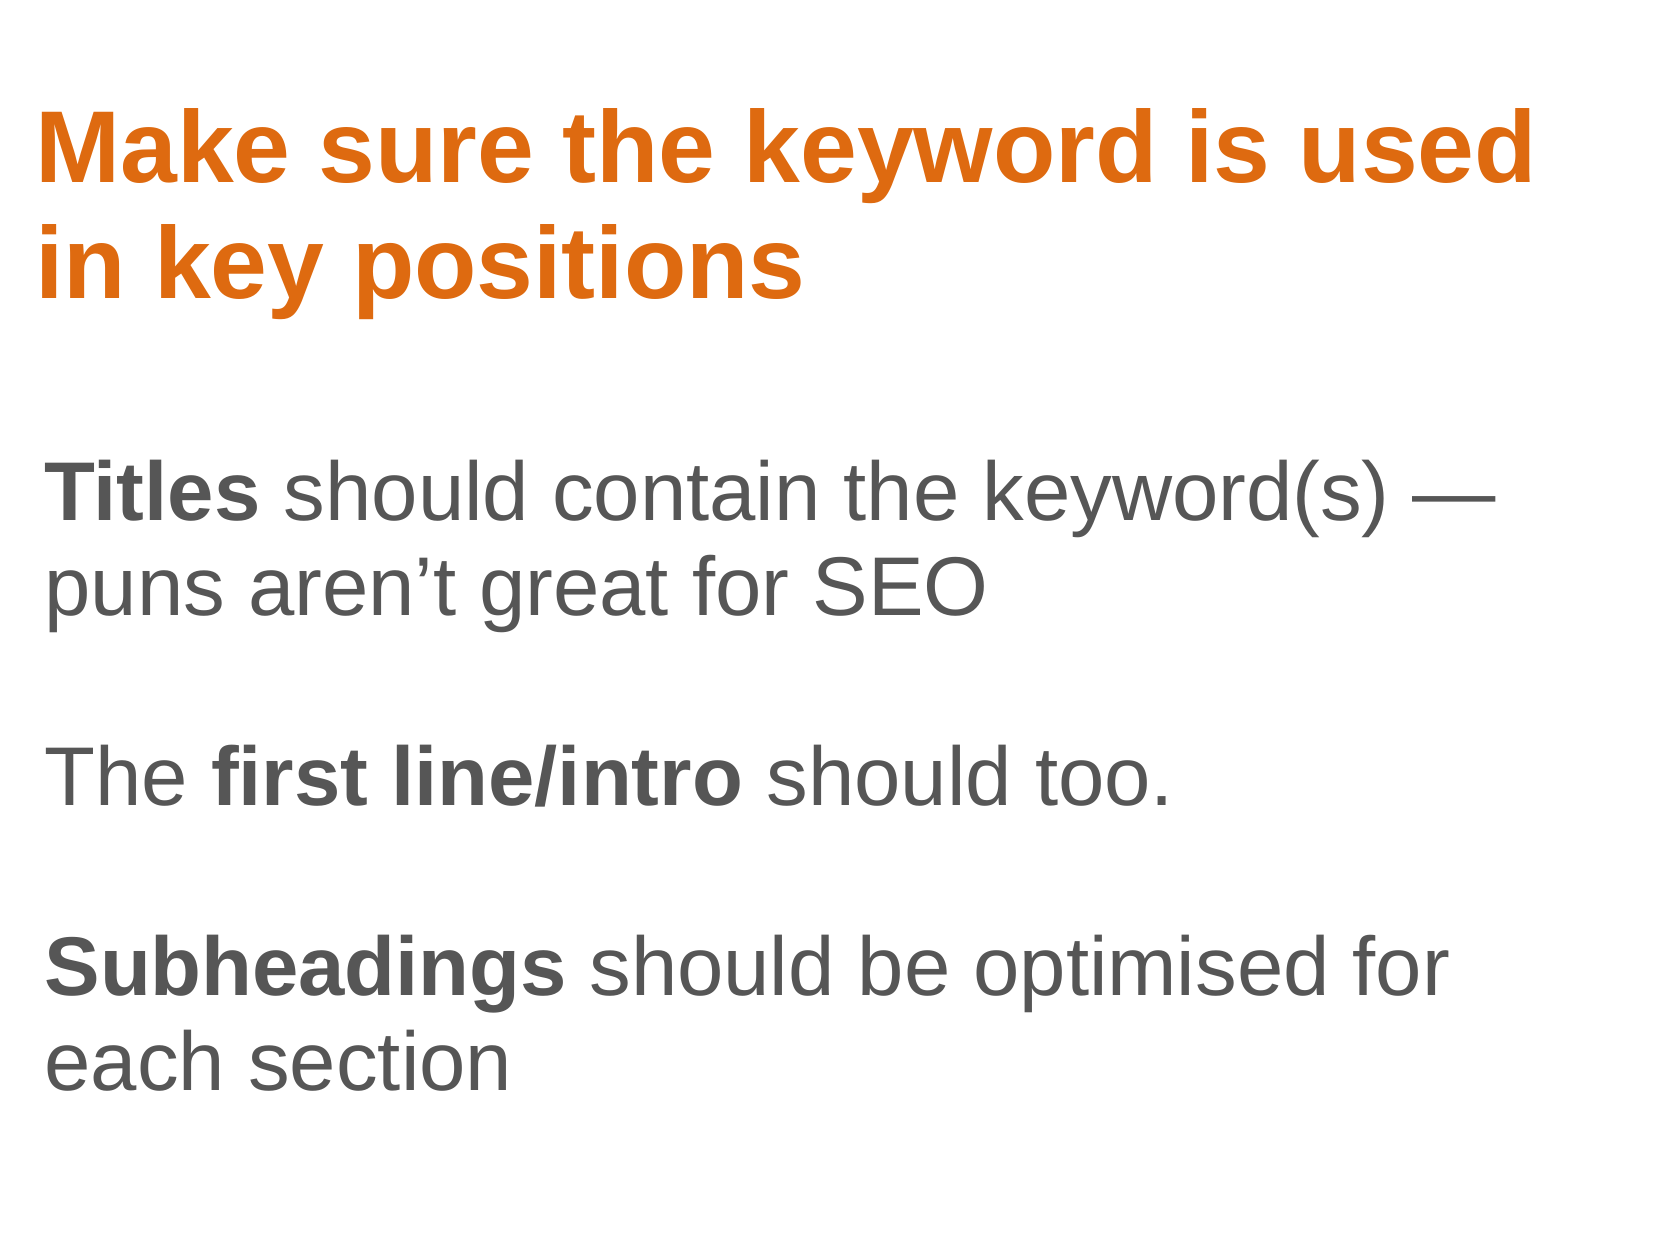

Make sure the keyword is used in key positions
Titles should contain the keyword(s) — puns aren’t great for SEO

The first line/intro should too.

Subheadings should be optimised for each section